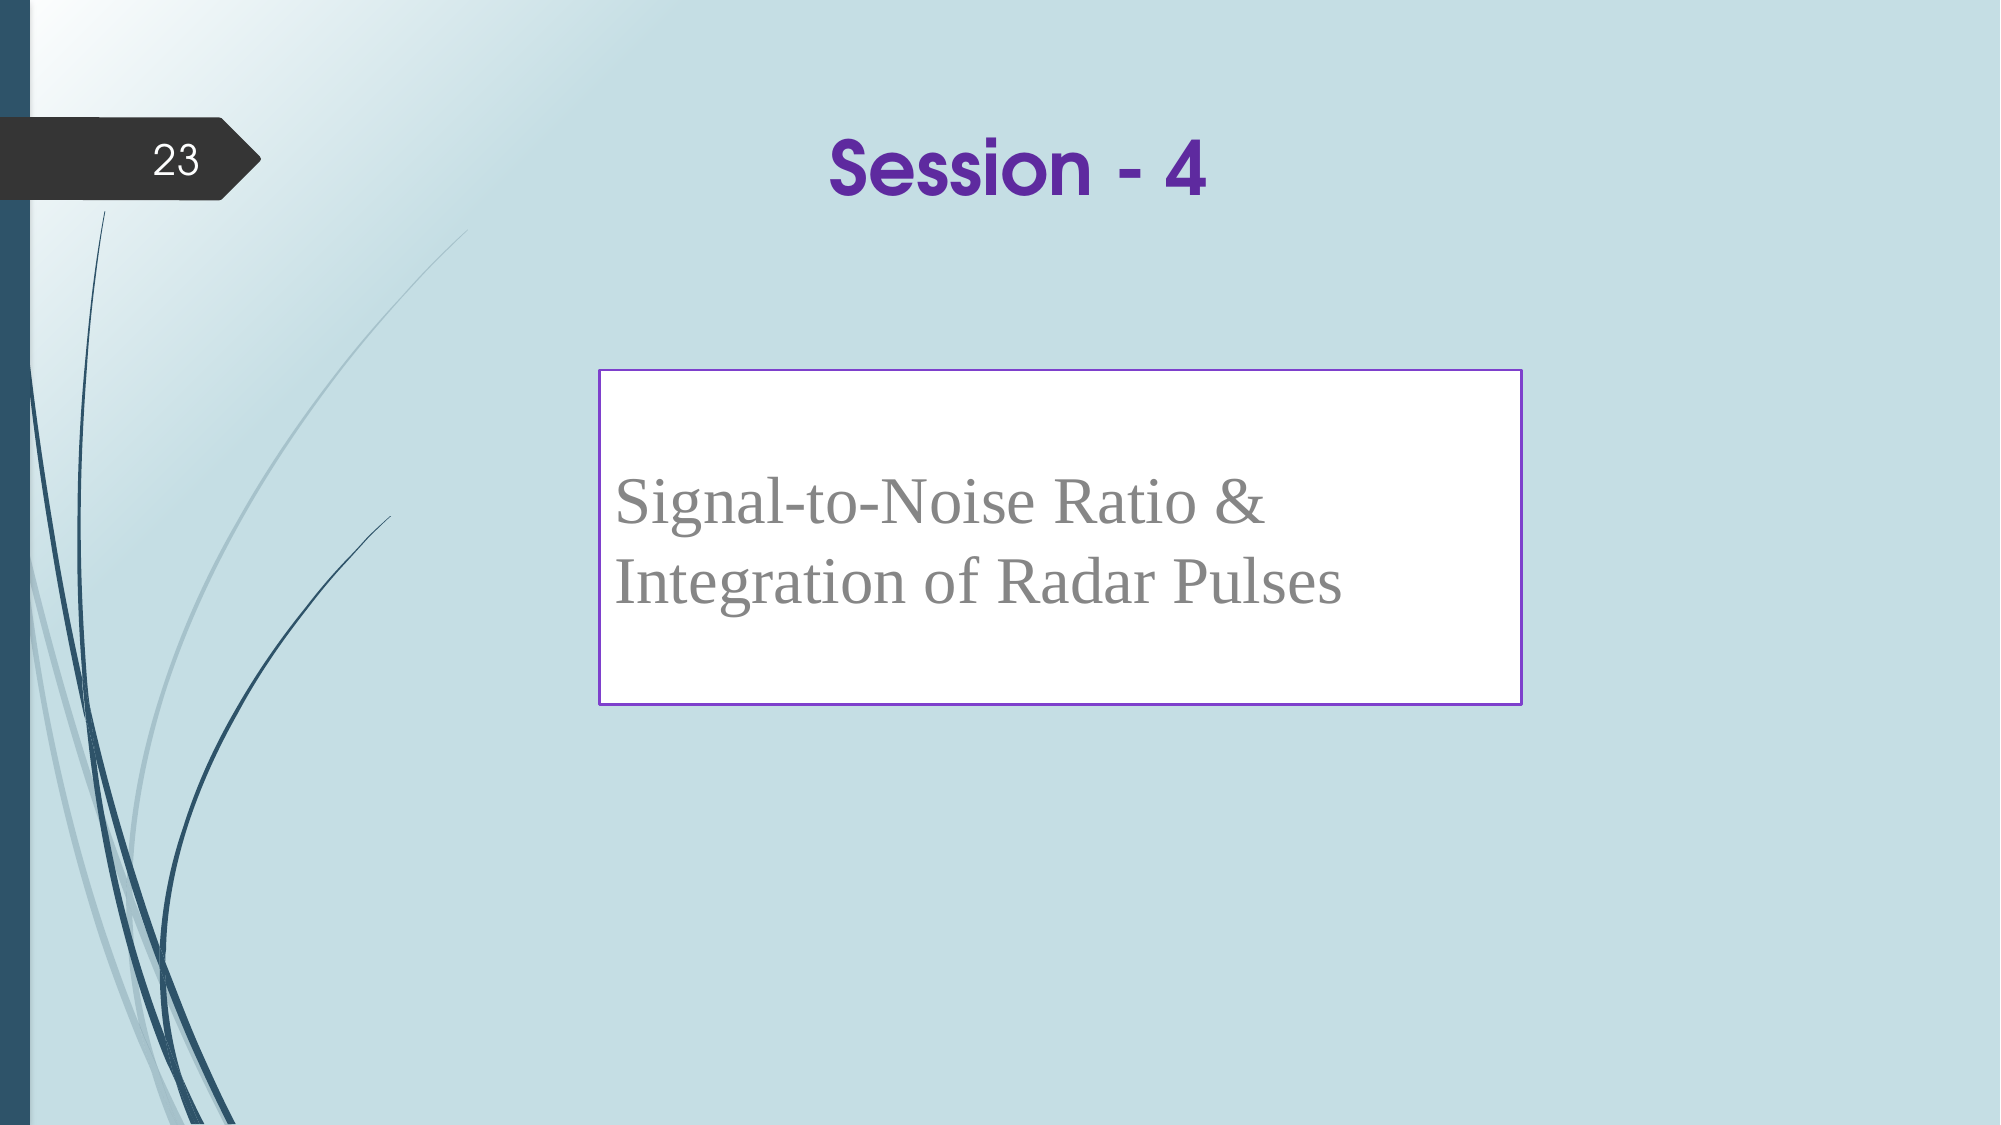

# Session - 4
23

Signal-to-Noise Ratio & Integration of Radar Pulses